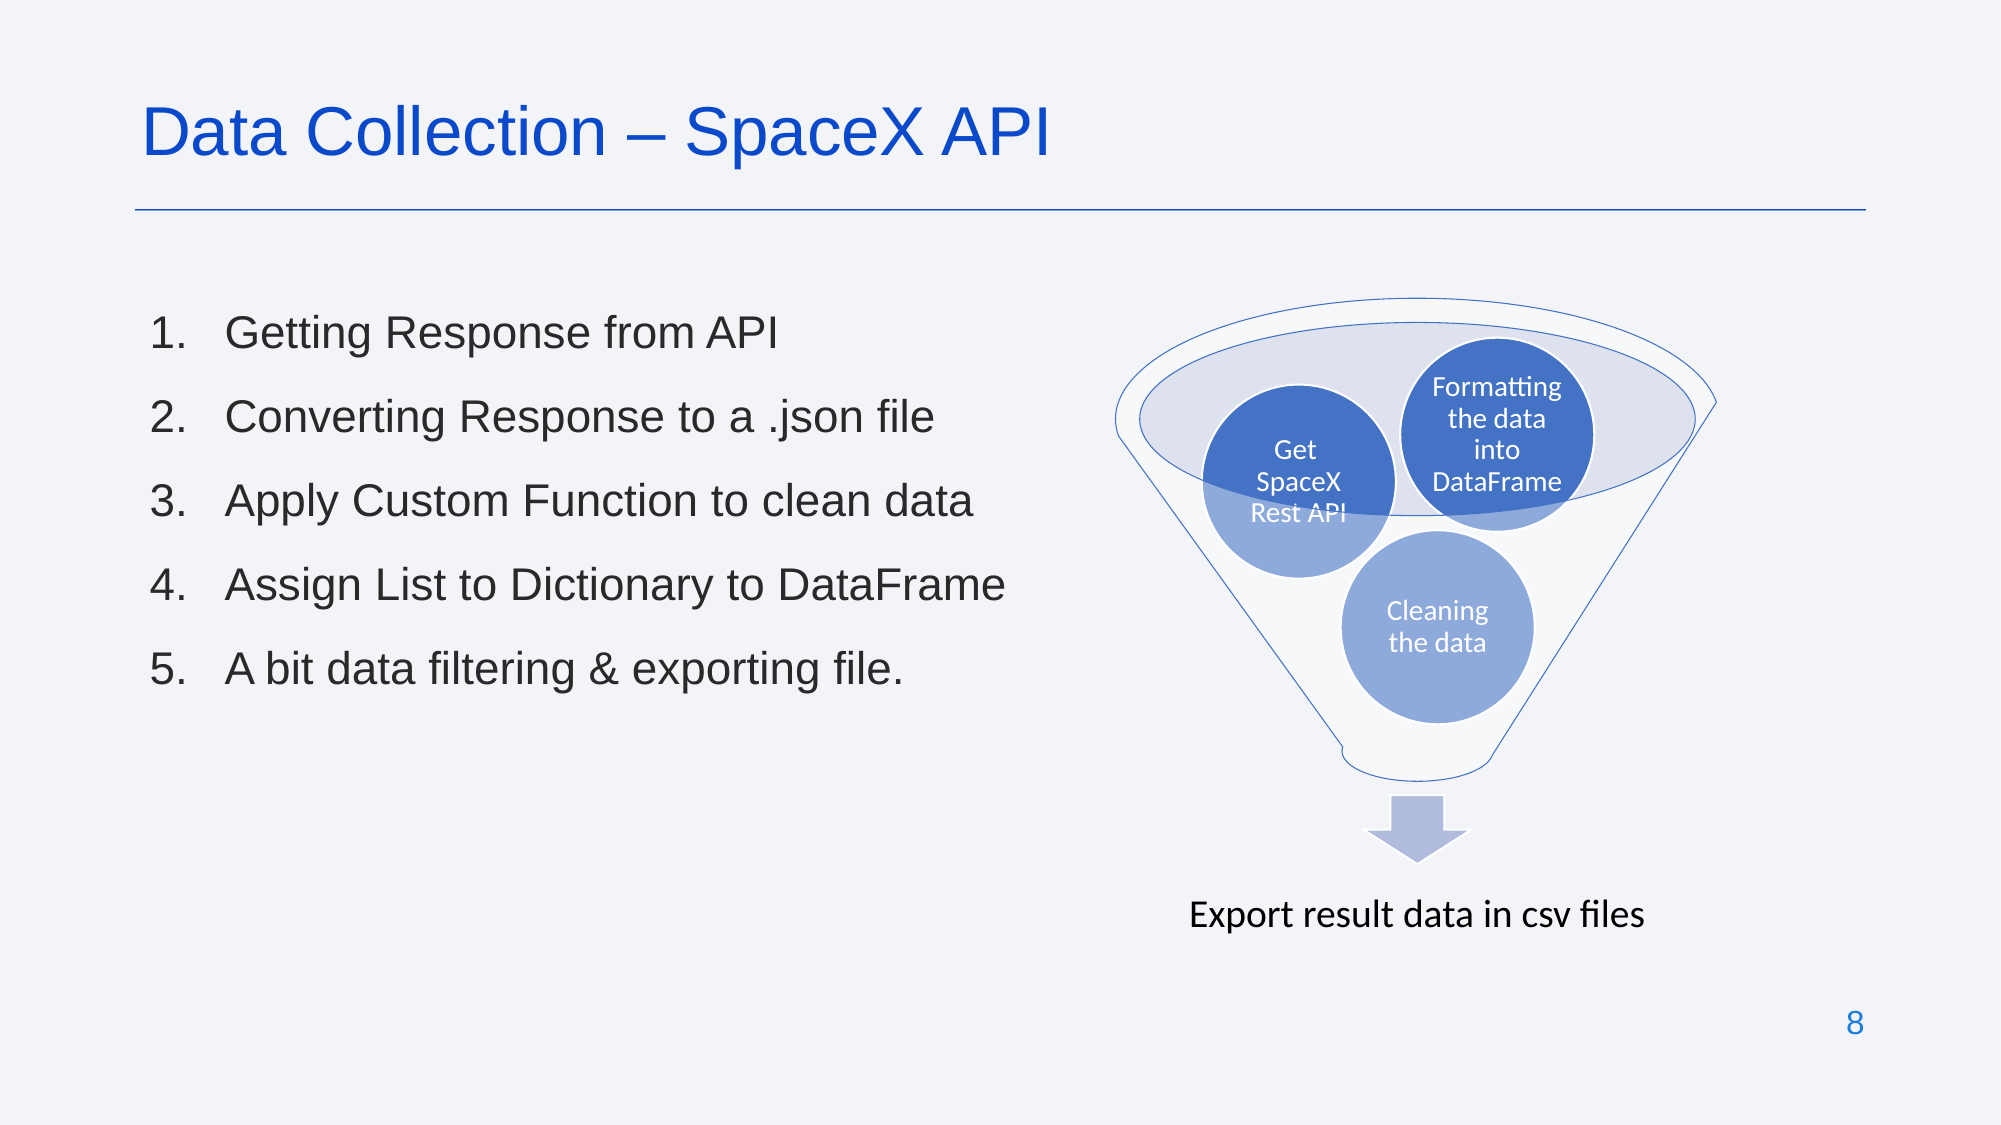

Data Collection – SpaceX API
Export result data in csv files
Cleaning the data
Get  SpaceX Rest API
Formatting the data into DataFrame
Getting Response from API
Converting Response to a .json file
Apply Custom Function to clean data
Assign List to Dictionary to DataFrame
A bit data filtering & exporting file.

8